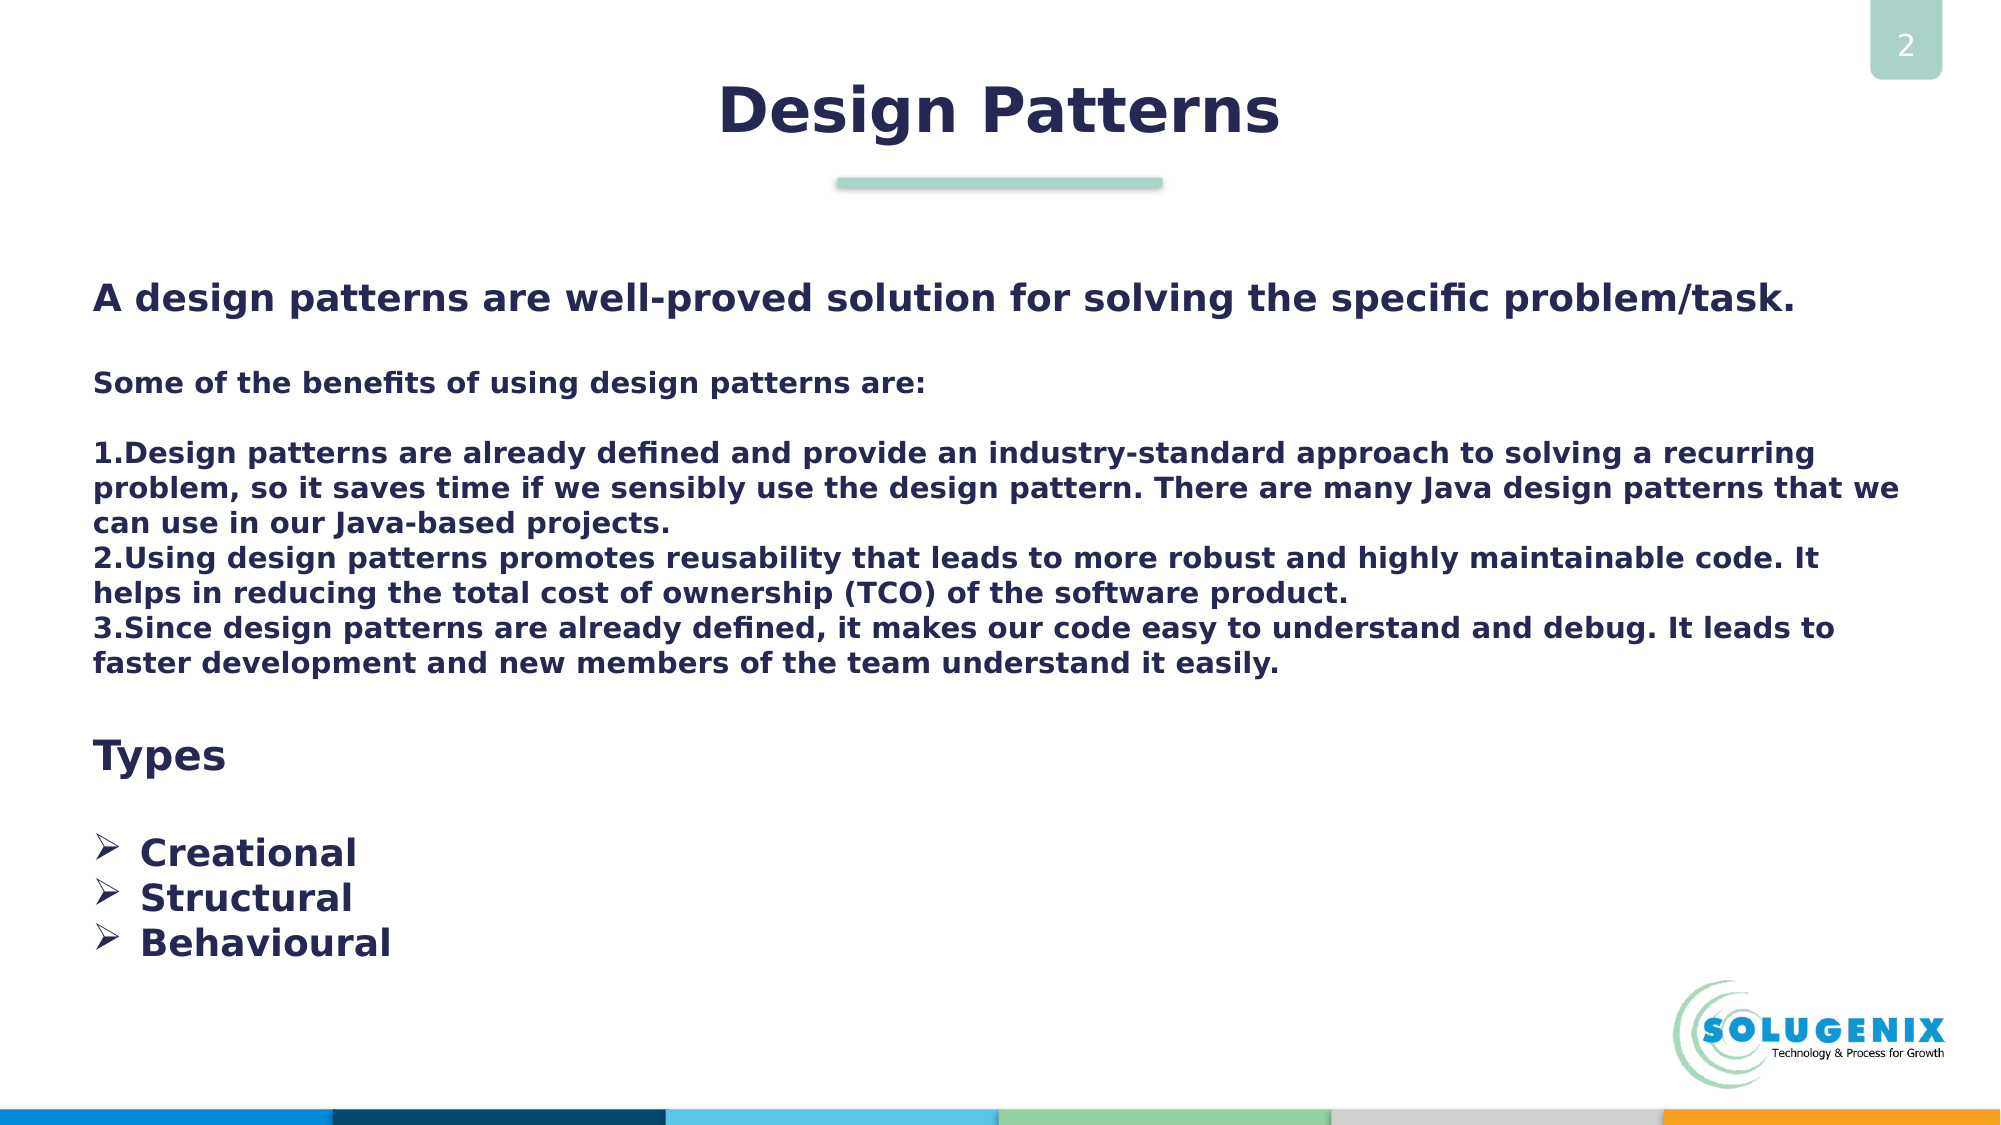

# Design Patterns

A design patterns are well-proved solution for solving the specific problem/task.

Some of the benefits of using design patterns are:

Design patterns are already defined and provide an industry-standard approach to solving a recurring problem, so it saves time if we sensibly use the design pattern. There are many Java design patterns that we can use in our Java-based projects.
Using design patterns promotes reusability that leads to more robust and highly maintainable code. It helps in reducing the total cost of ownership (TCO) of the software product.
Since design patterns are already defined, it makes our code easy to understand and debug. It leads to faster development and new members of the team understand it easily.

Types

Creational
Structural
Behavioural